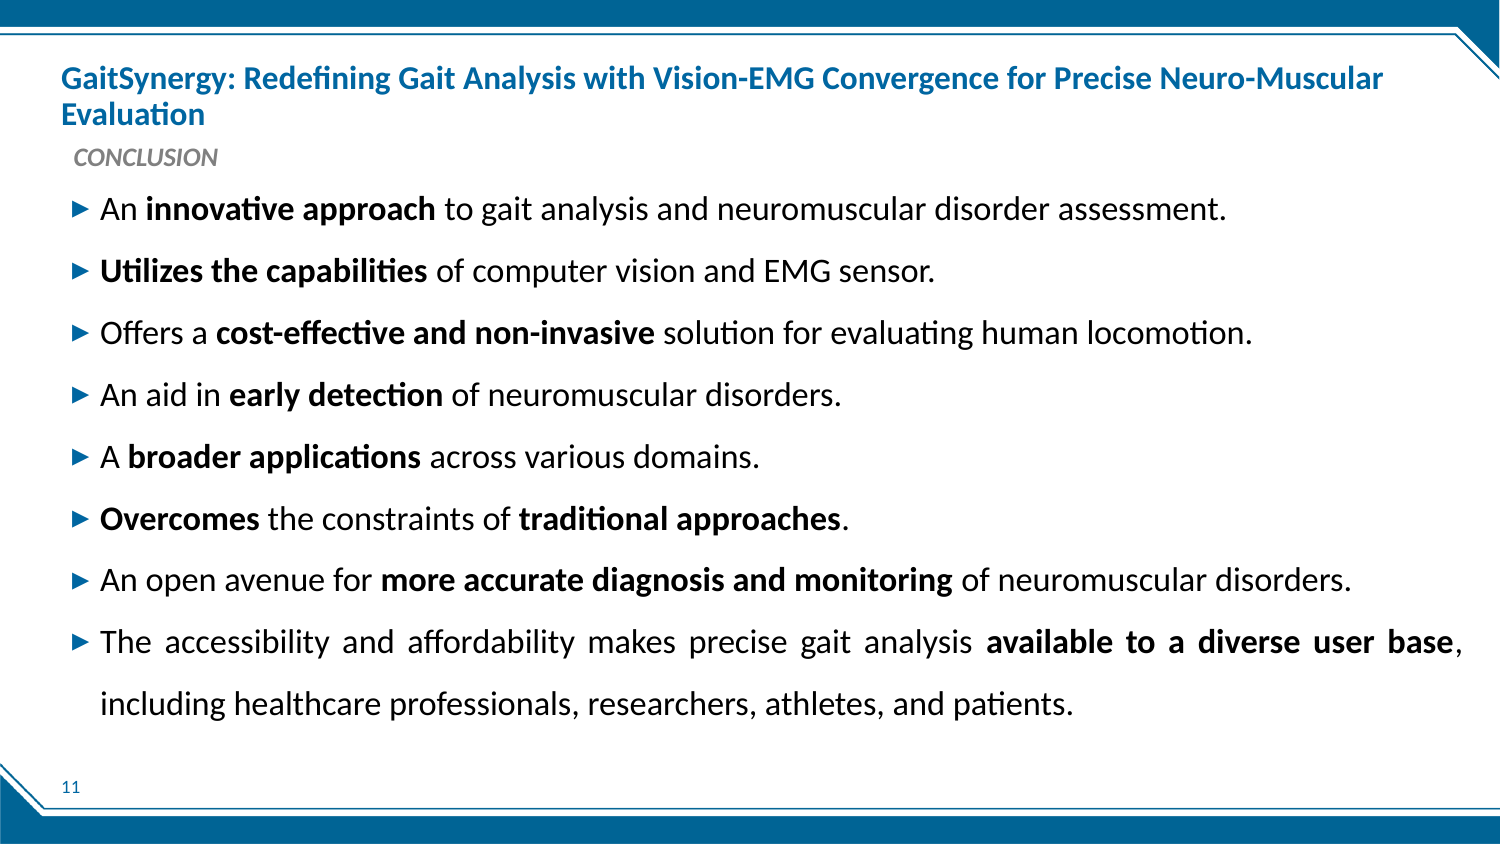

# GaitSynergy: Redefining Gait Analysis with Vision-EMG Convergence for Precise Neuro-Muscular Evaluation
CONCLUSION
An innovative approach to gait analysis and neuromuscular disorder assessment.
Utilizes the capabilities of computer vision and EMG sensor.
Offers a cost-effective and non-invasive solution for evaluating human locomotion.
An aid in early detection of neuromuscular disorders.
A broader applications across various domains.
Overcomes the constraints of traditional approaches.
An open avenue for more accurate diagnosis and monitoring of neuromuscular disorders.
The accessibility and affordability makes precise gait analysis available to a diverse user base, including healthcare professionals, researchers, athletes, and patients.

11